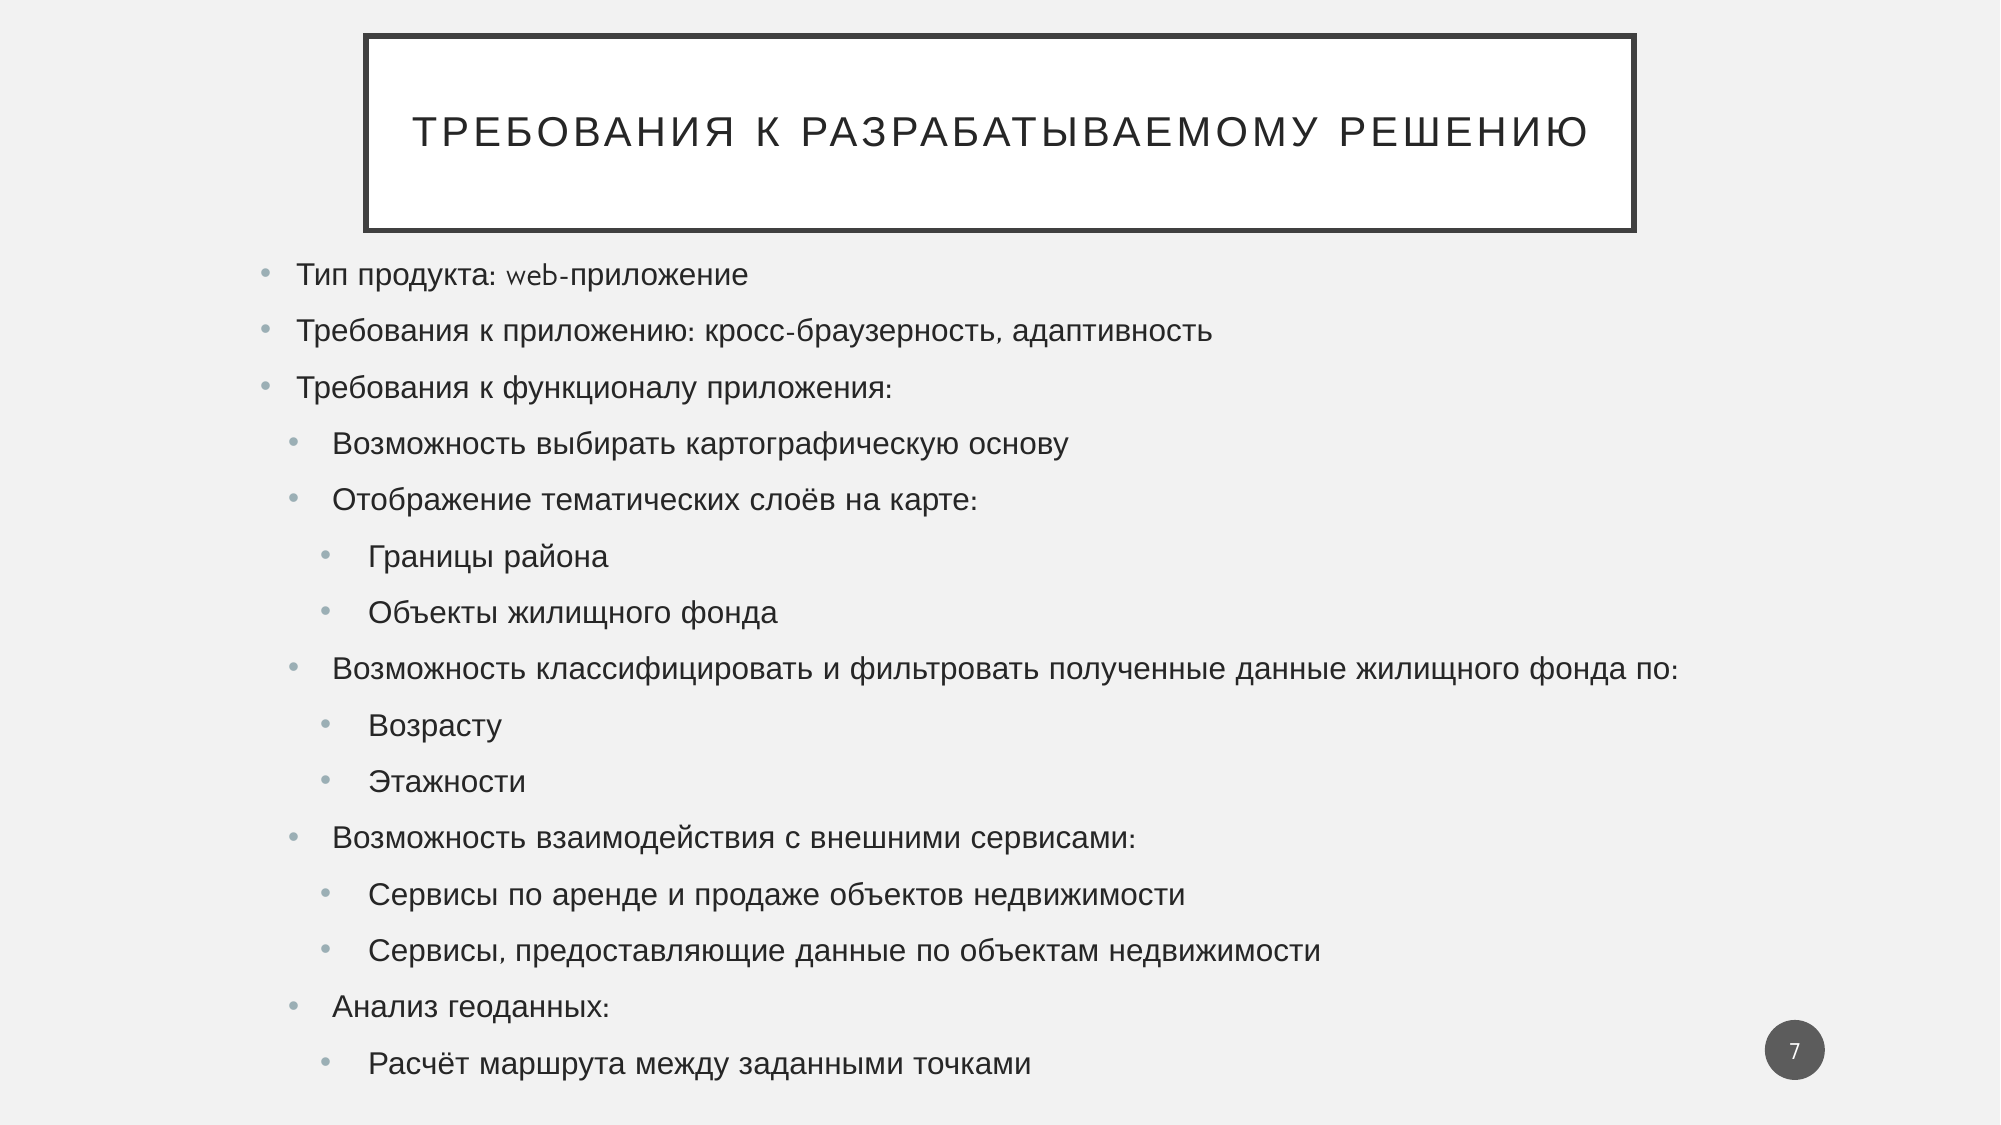

# Требования к разрабатываемому решению
Тип продукта: web-приложение
Требования к приложению: кросс-браузерность, адаптивность
Требования к функционалу приложения:
Возможность выбирать картографическую основу
Отображение тематических слоёв на карте:
Границы района
Объекты жилищного фонда
Возможность классифицировать и фильтровать полученные данные жилищного фонда по:
Возрасту
Этажности
Возможность взаимодействия с внешними сервисами:
Сервисы по аренде и продаже объектов недвижимости
Сервисы, предоставляющие данные по объектам недвижимости
Анализ геоданных:
Расчёт маршрута между заданными точками

7